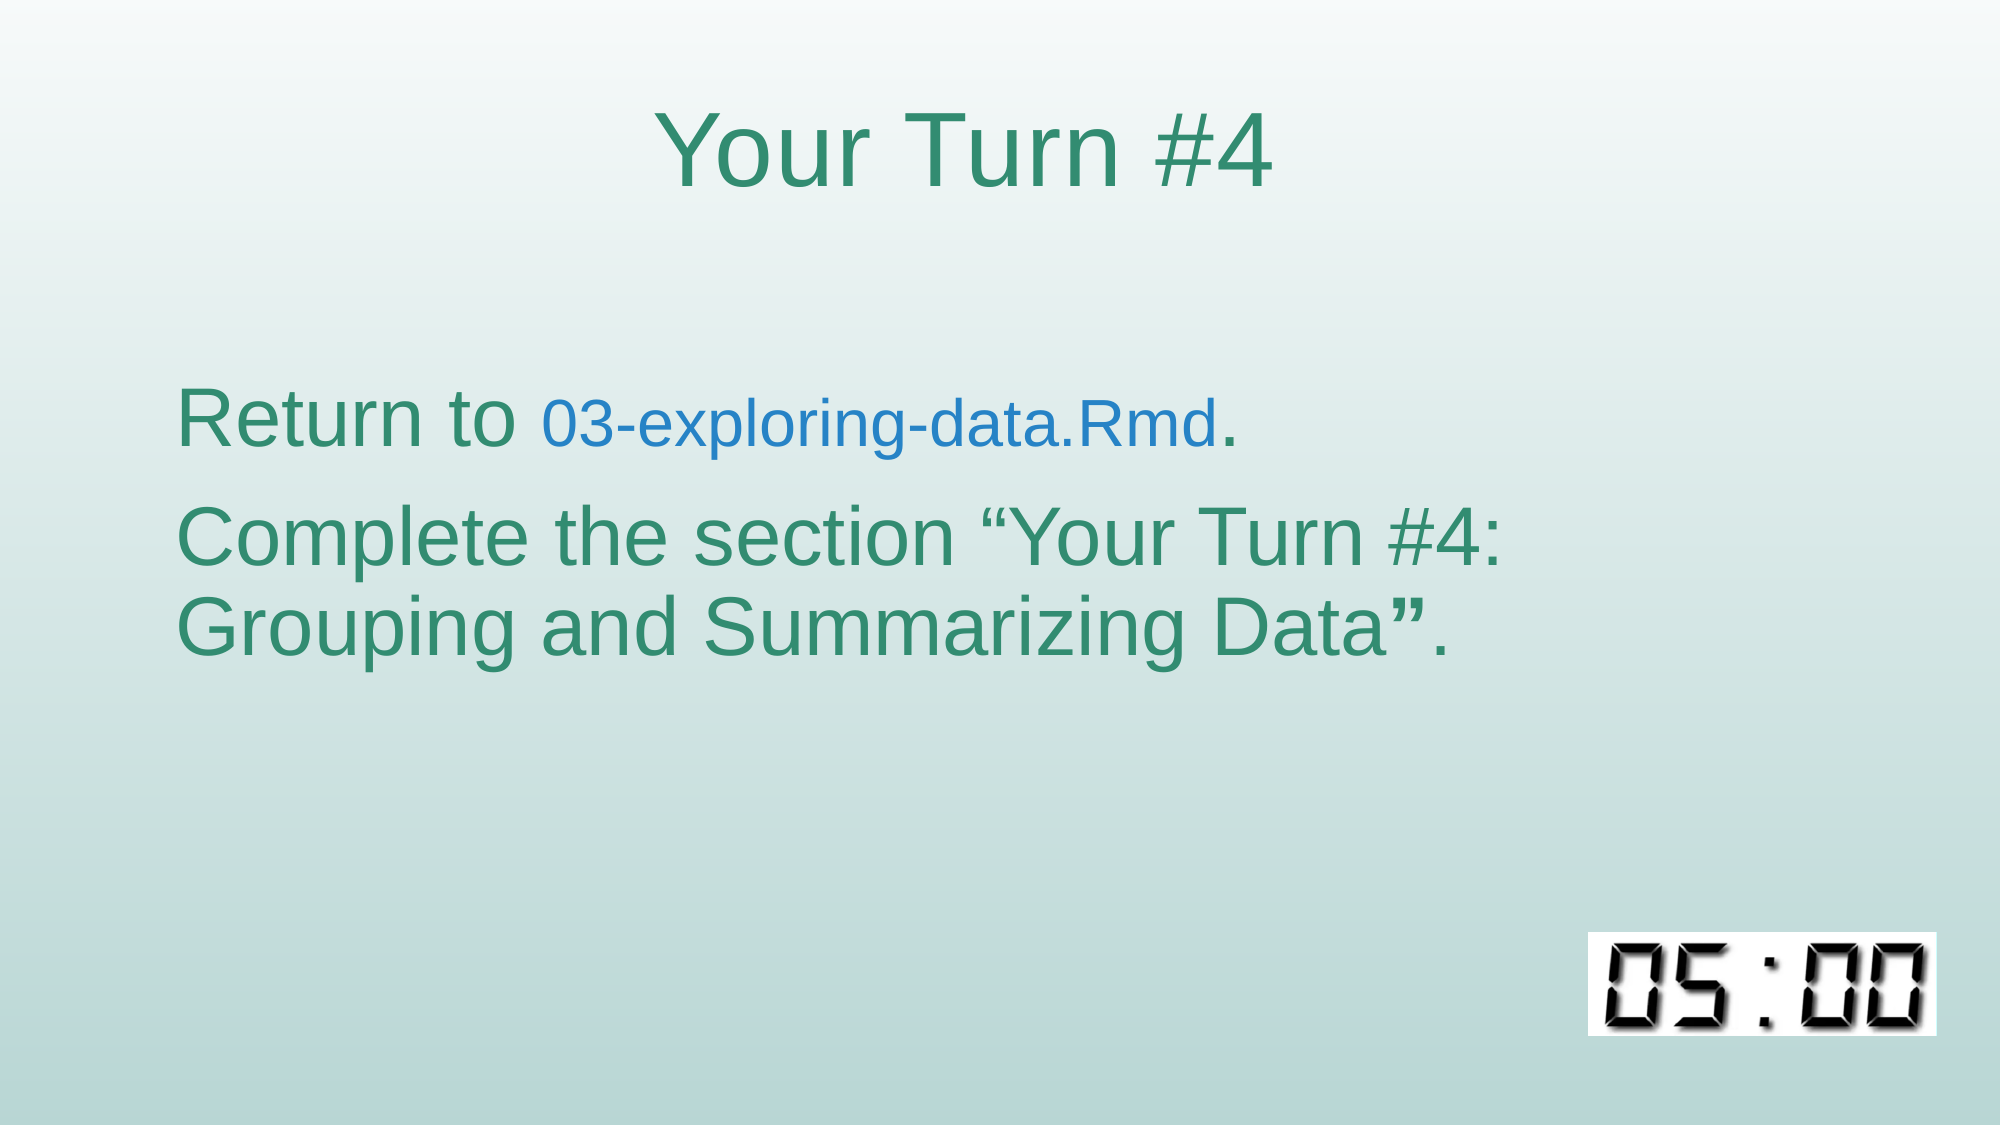

# Your Turn #4
Return to 03-exploring-data.Rmd.
Complete the section “Your Turn #4: Grouping and Summarizing Data”.